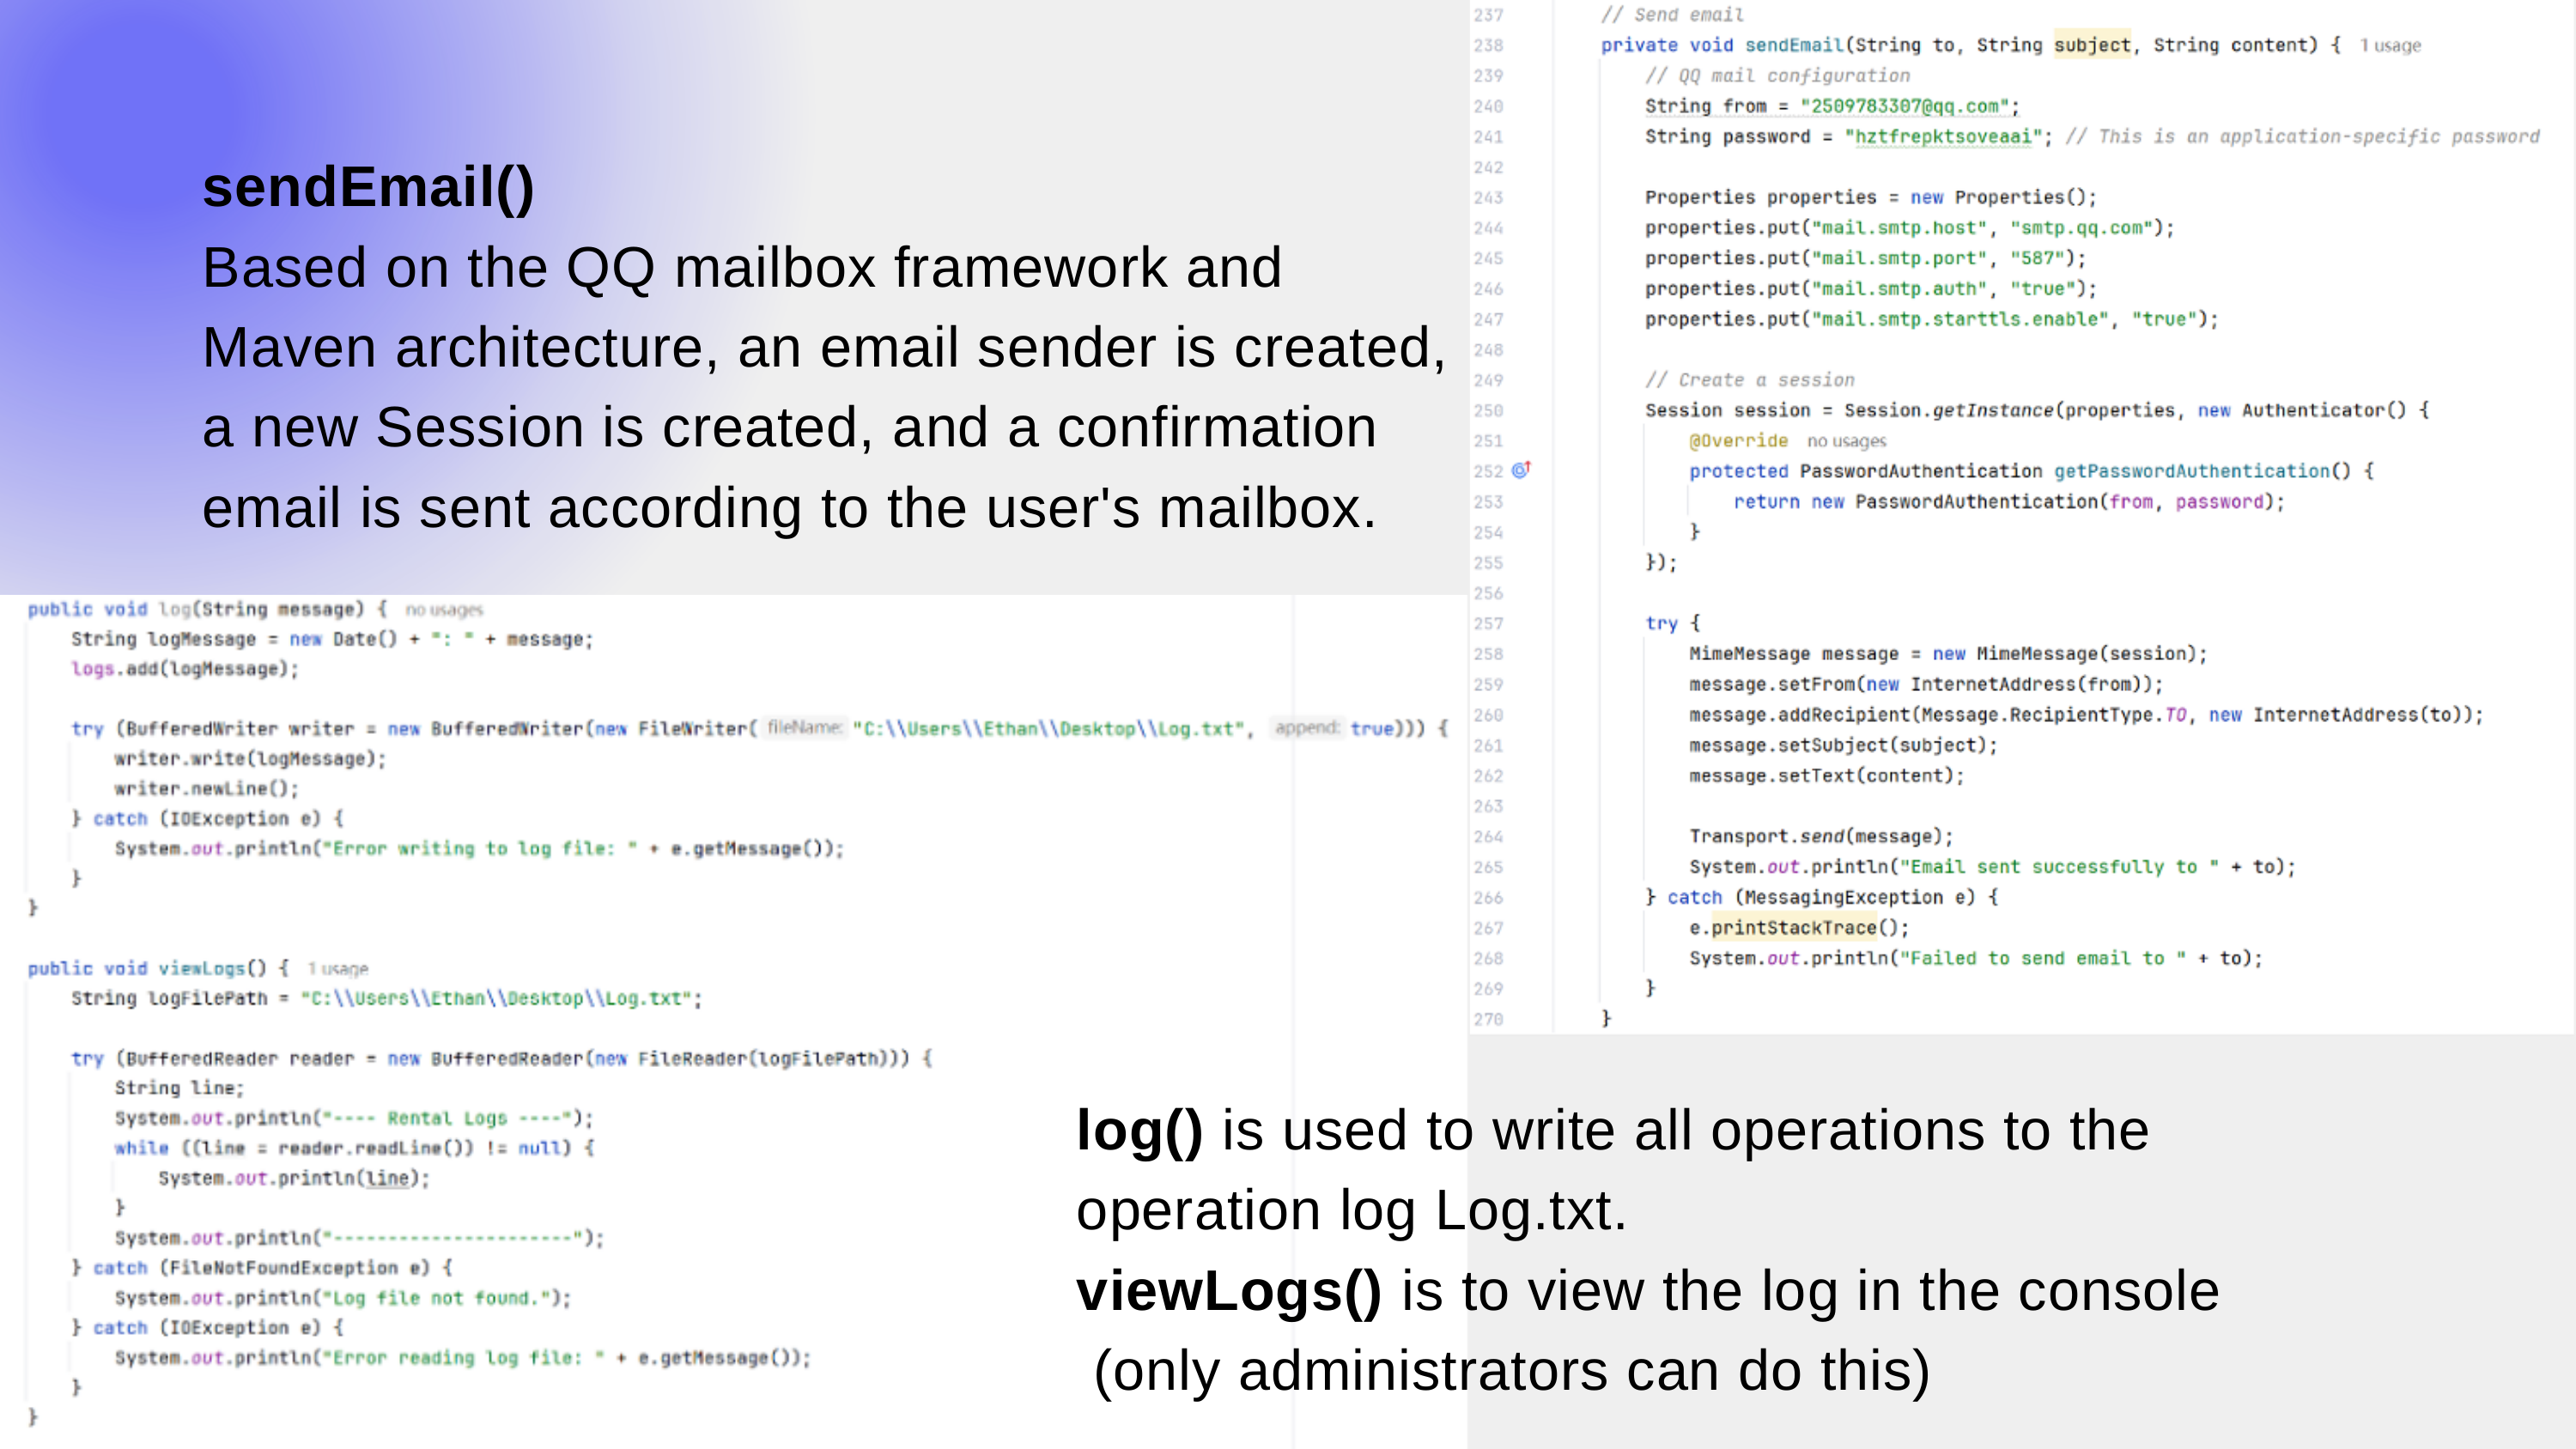

sendEmail()
Based on the QQ mailbox framework and Maven architecture, an email sender is created, a new Session is created, and a confirmation email is sent according to the user's mailbox.

log() is used to write all operations to the operation log Log.txt.
viewLogs() is to view the log in the console
 (only administrators can do this)